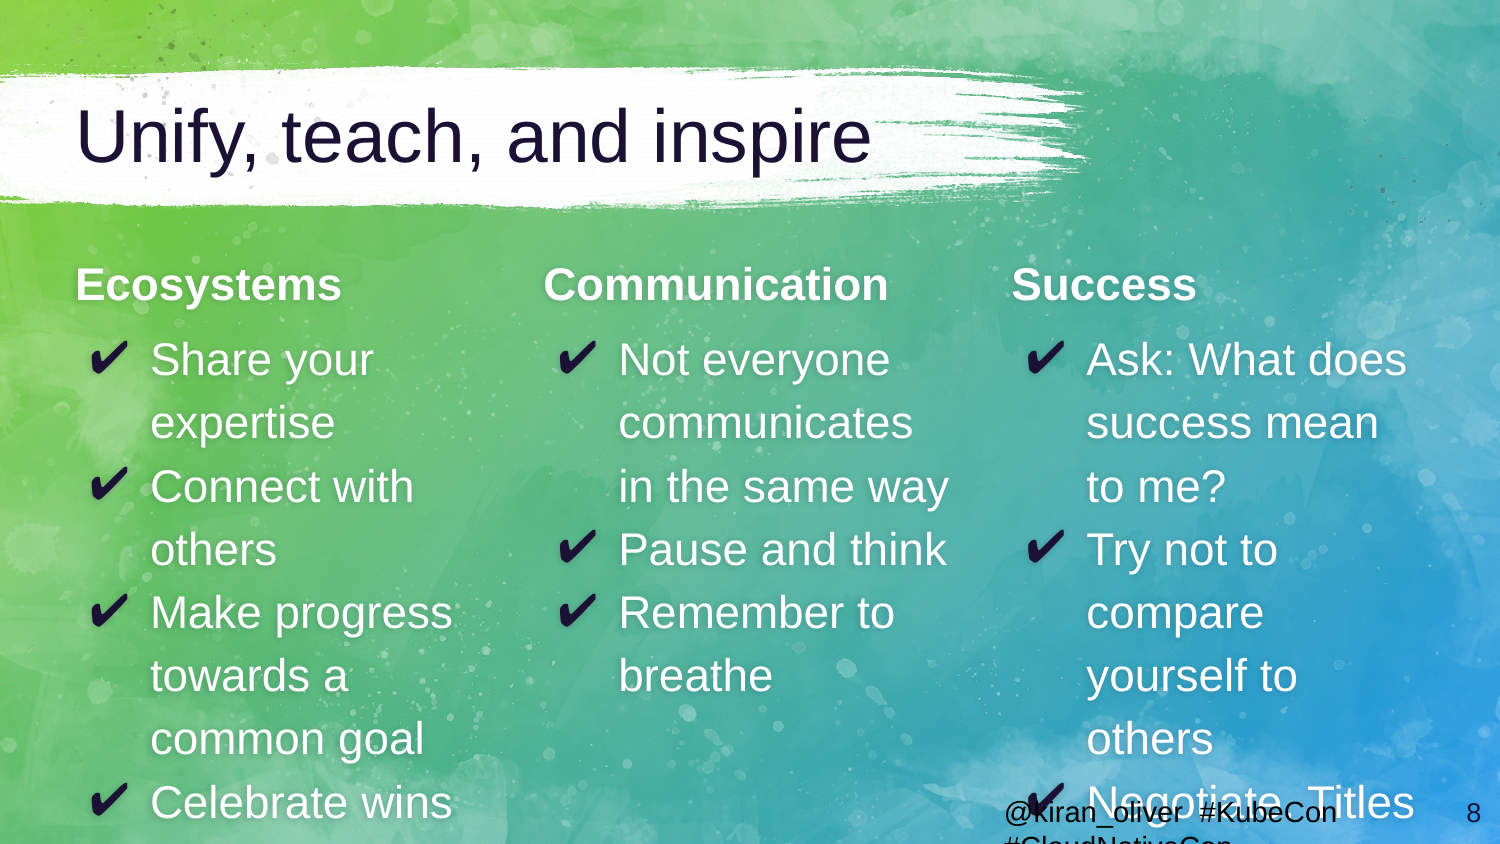

# Unify, teach, and inspire
Ecosystems
Share your expertise
Connect with others
Make progress towards a common goal
Celebrate wins
Communication
Not everyone communicates in the same way
Pause and think
Remember to breathe
Success
Ask: What does success mean to me?
Try not to compare yourself to others
Negotiate. Titles matter.
@kiran_oliver  #KubeCon  #CloudNativeCon
8